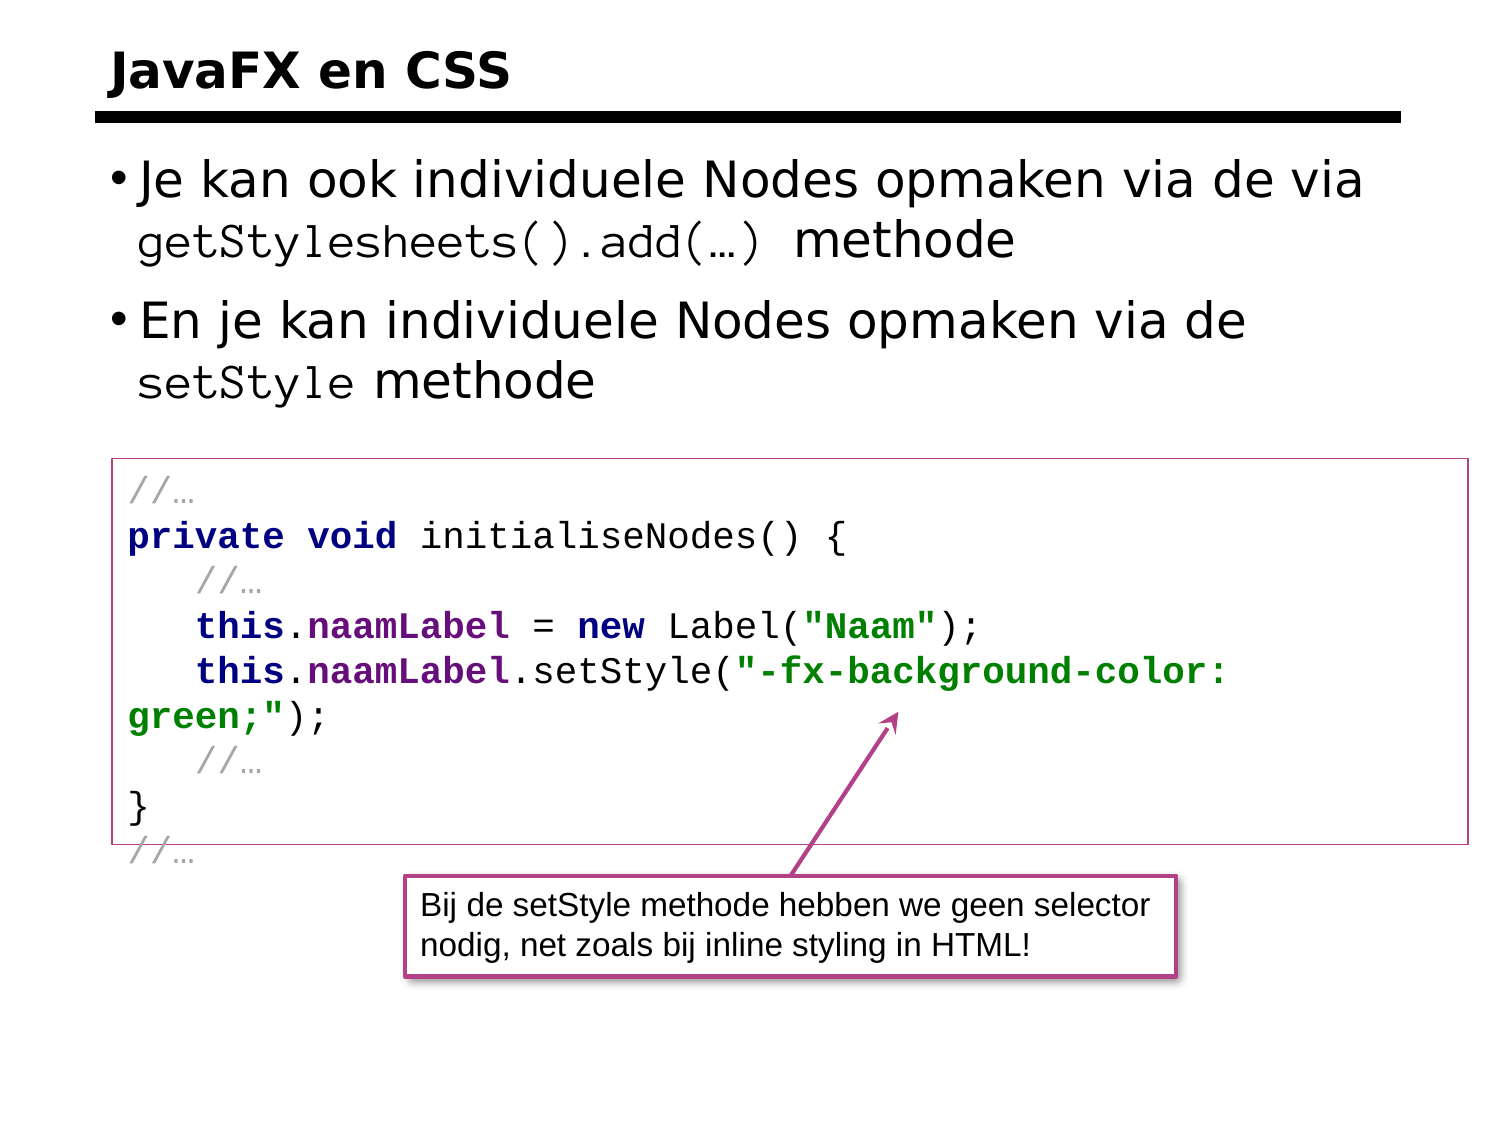

# JavaFX en CSS
Je kan ook individuele Nodes opmaken via de via getStylesheets().add(…) methode
En je kan individuele Nodes opmaken via de setStyle methode

//…
private void initialiseNodes() {
   //…
   this.naamLabel = new Label("Naam");
   this.naamLabel.setStyle("-fx-background-color: green;");
   //…
}
//…

Bij de setStyle methode hebben we geen selector nodig, net zoals bij inline styling in HTML!